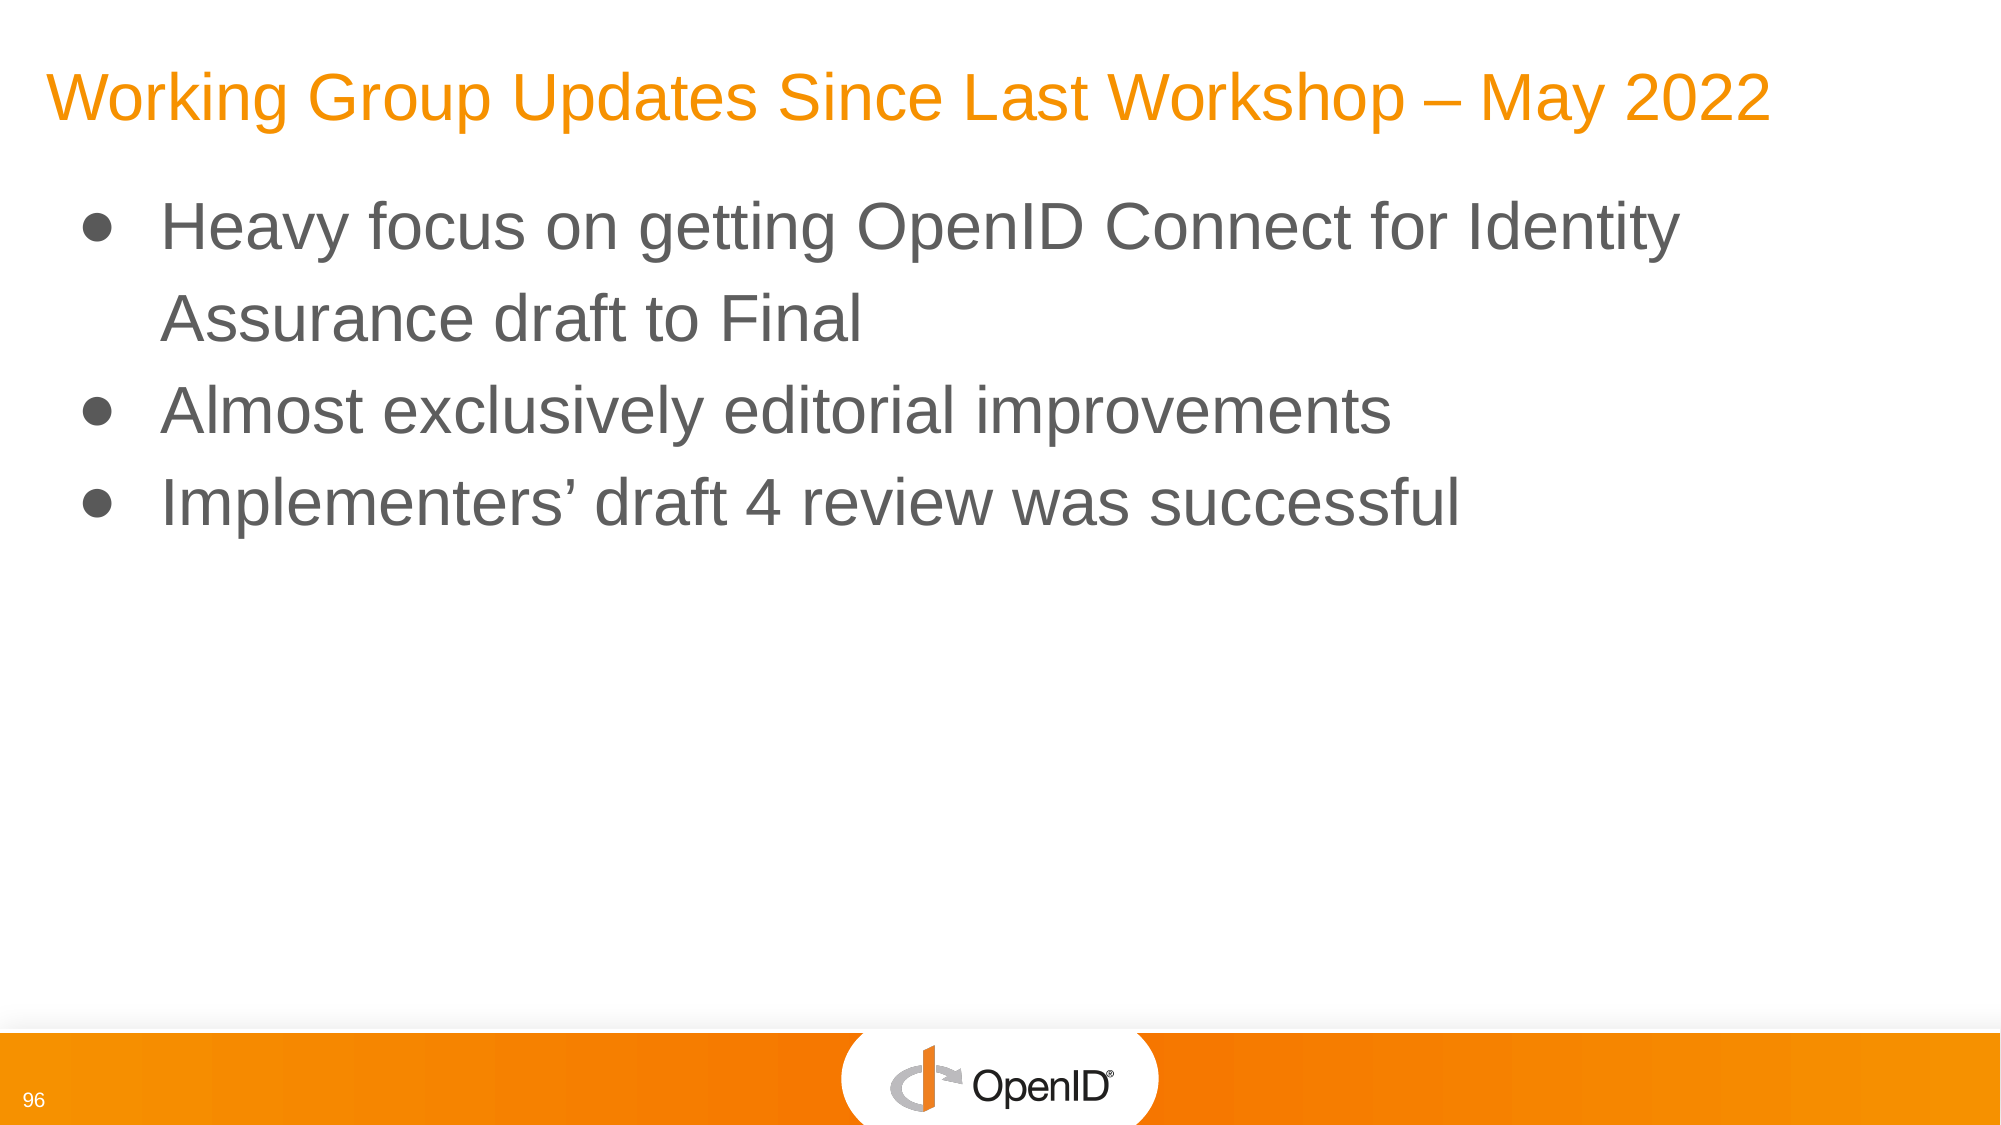

# Working Group Updates Since Last Workshop – May 2022
Heavy focus on getting OpenID Connect for Identity Assurance draft to Final
Almost exclusively editorial improvements
Implementers’ draft 4 review was successful